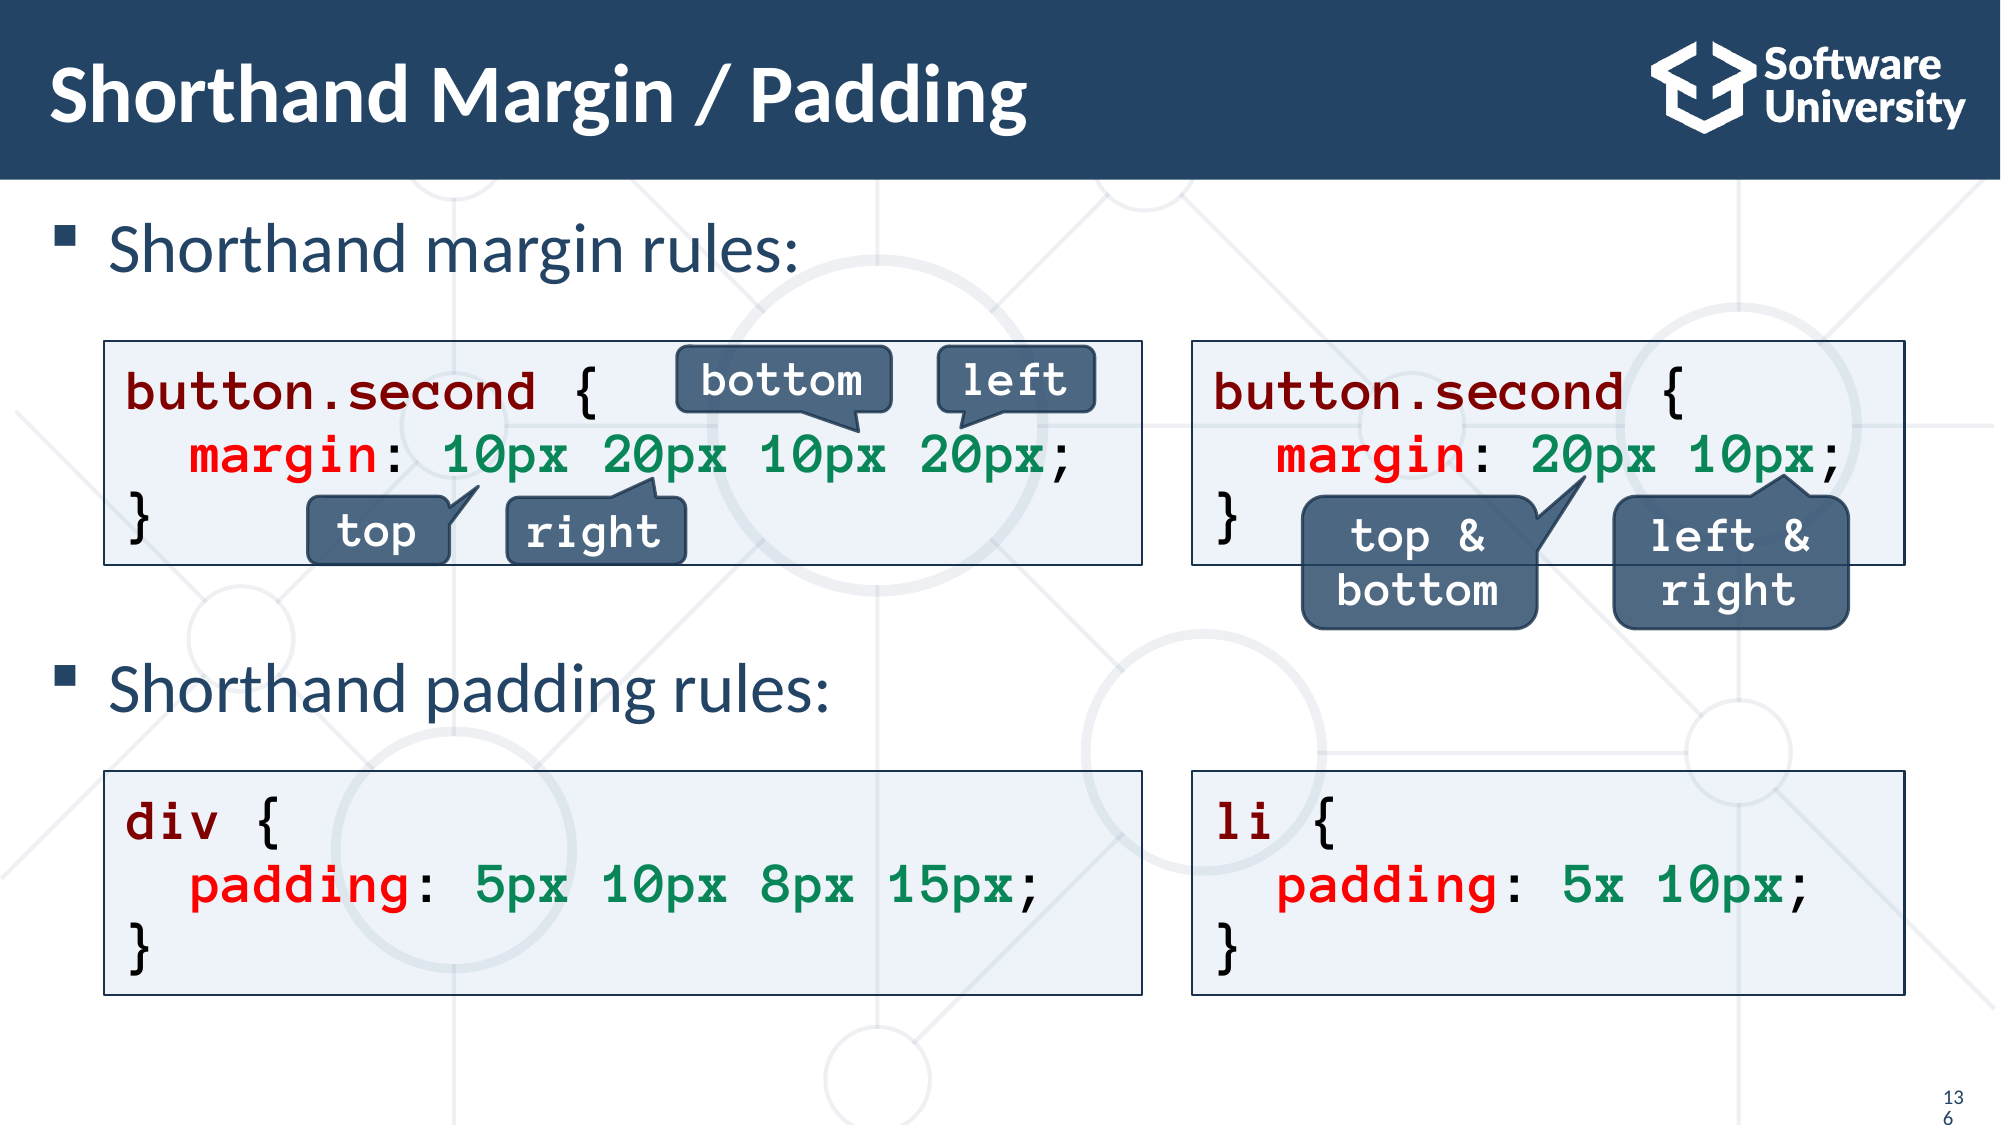

# Shorthand Margin / Padding
Shorthand margin rules:

Shorthand padding rules:
button.second {
  margin: 10px 20px 10px 20px;
}
button.second {
  margin: 20px 10px;
}
bottom
left
top
top & bottom
left & right
right
div {
  padding: 5px 10px 8px 15px;
}
li {
  padding: 5x 10px;
}
136